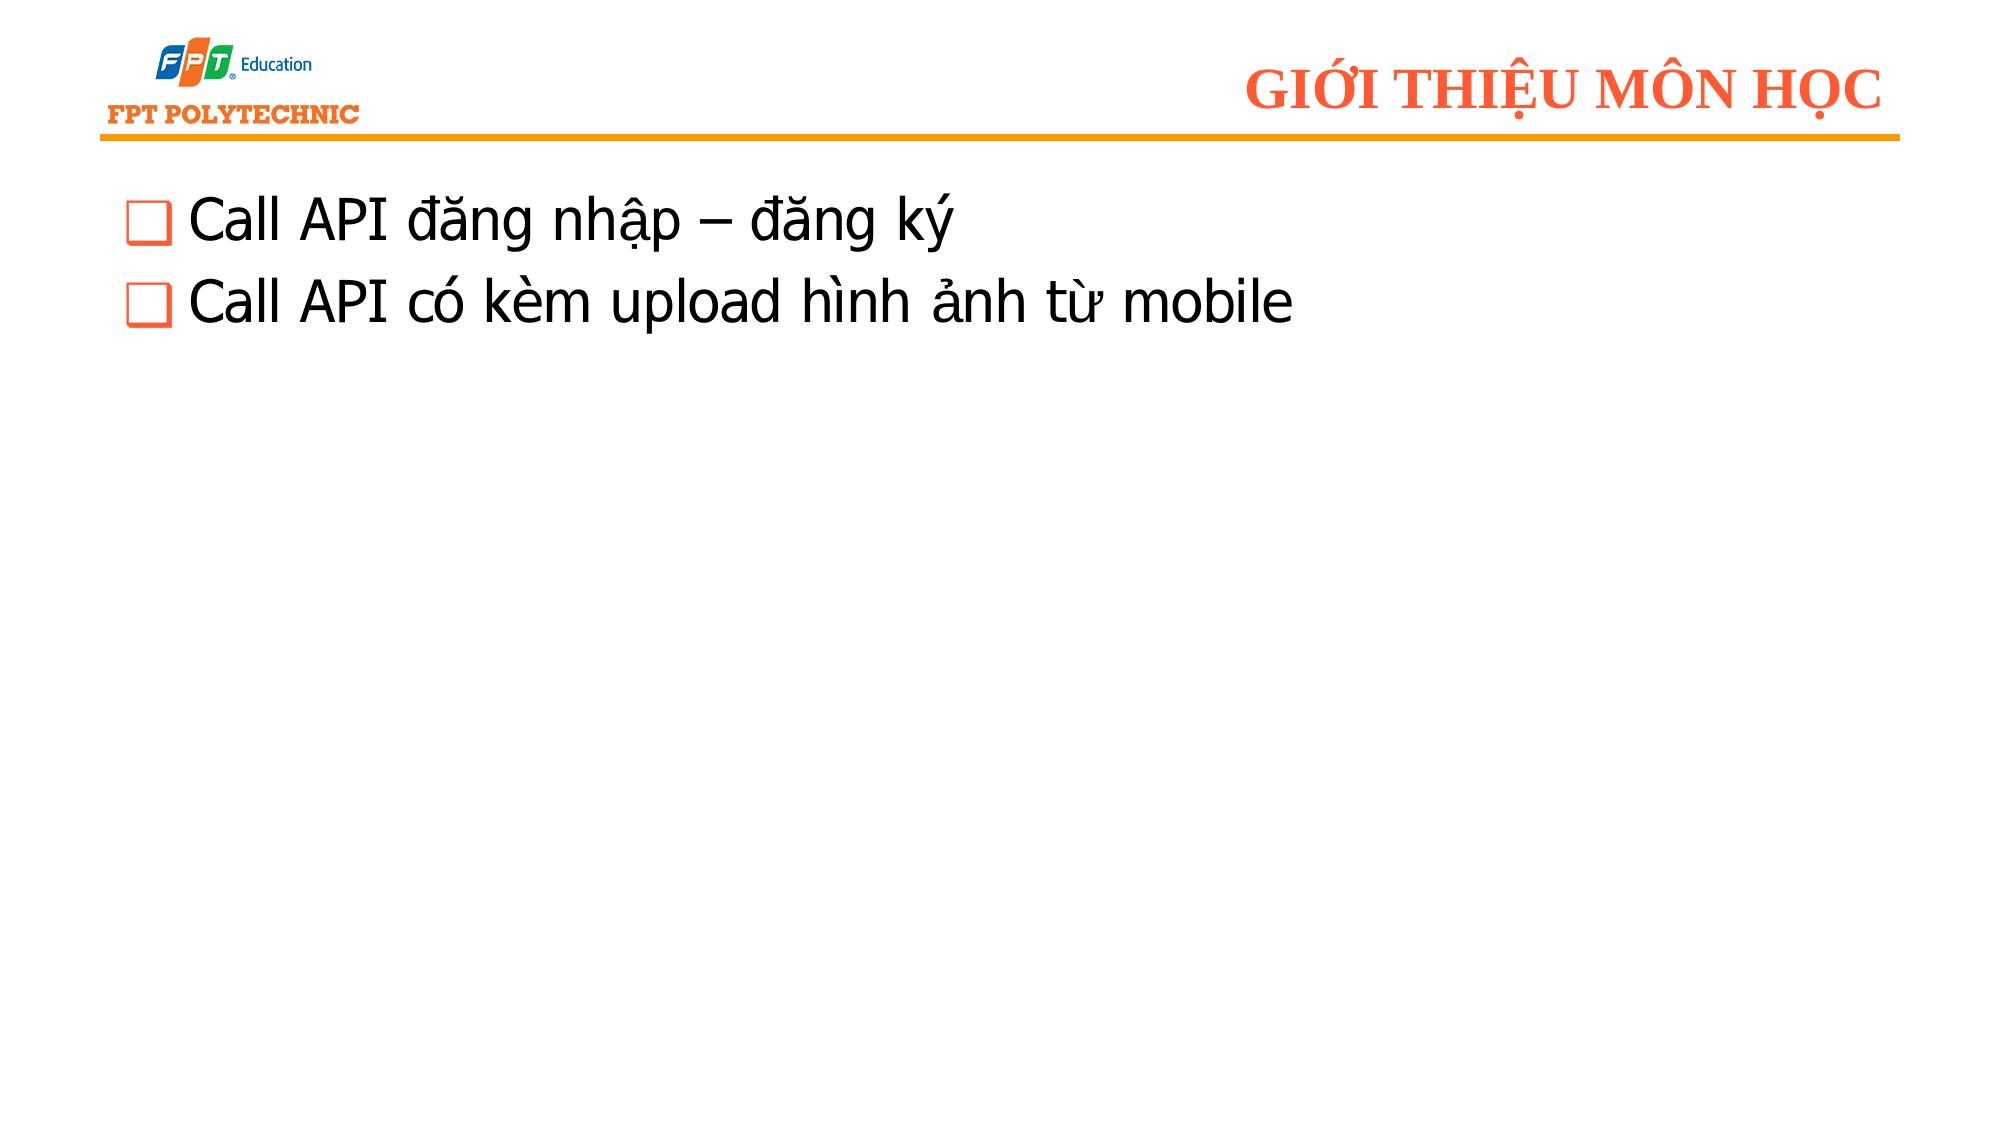

# Giới thiệu môn học
Call API đăng nhập – đăng ký
Call API có kèm upload hình ảnh từ mobile